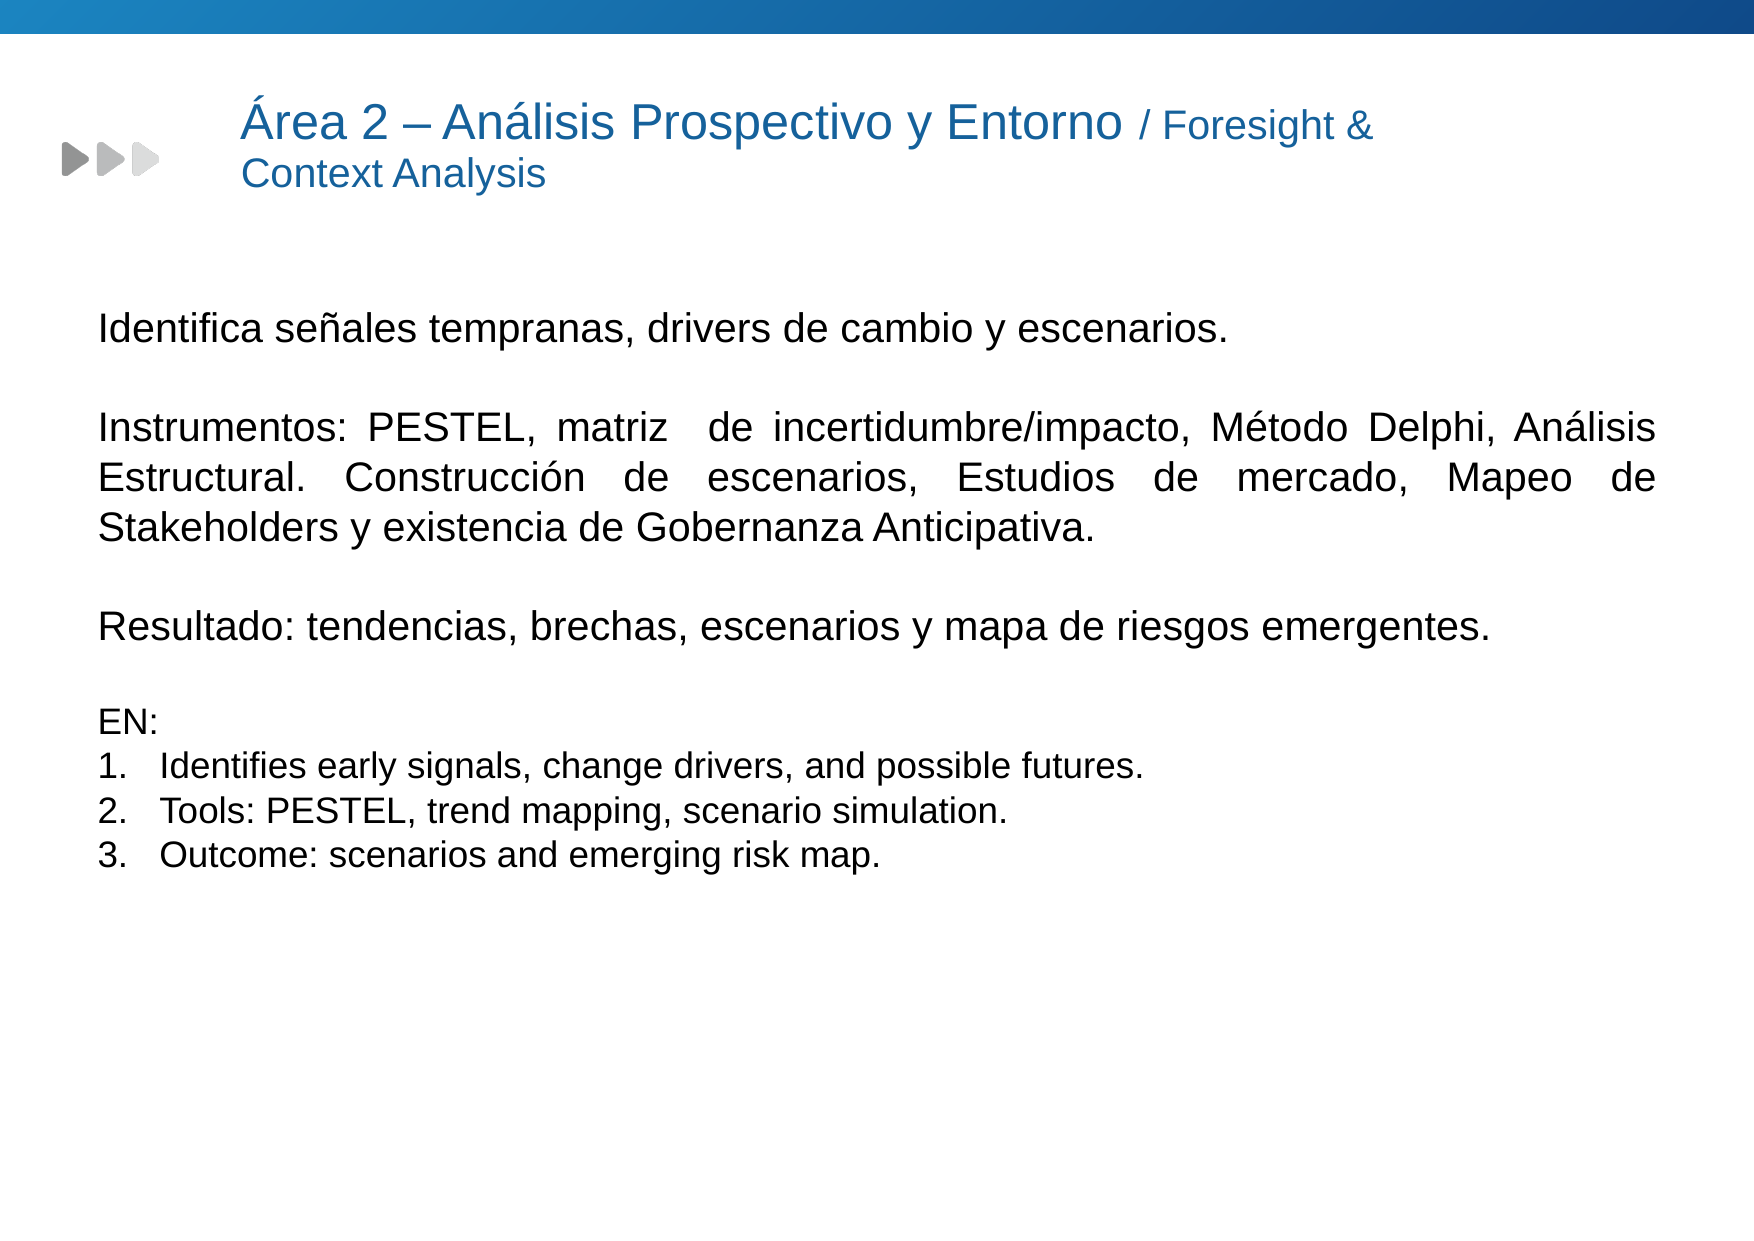

# Área 2 – Análisis Prospectivo y Entorno / Foresight & Context Analysis

Identifica señales tempranas, drivers de cambio y escenarios.

Instrumentos: PESTEL, matriz  de incertidumbre/impacto, Método Delphi, Análisis Estructural. Construcción de escenarios, Estudios de mercado, Mapeo de Stakeholders y existencia de Gobernanza Anticipativa.

Resultado: tendencias, brechas, escenarios y mapa de riesgos emergentes.

EN:
Identifies early signals, change drivers, and possible futures.
Tools: PESTEL, trend mapping, scenario simulation.
Outcome: scenarios and emerging risk map.